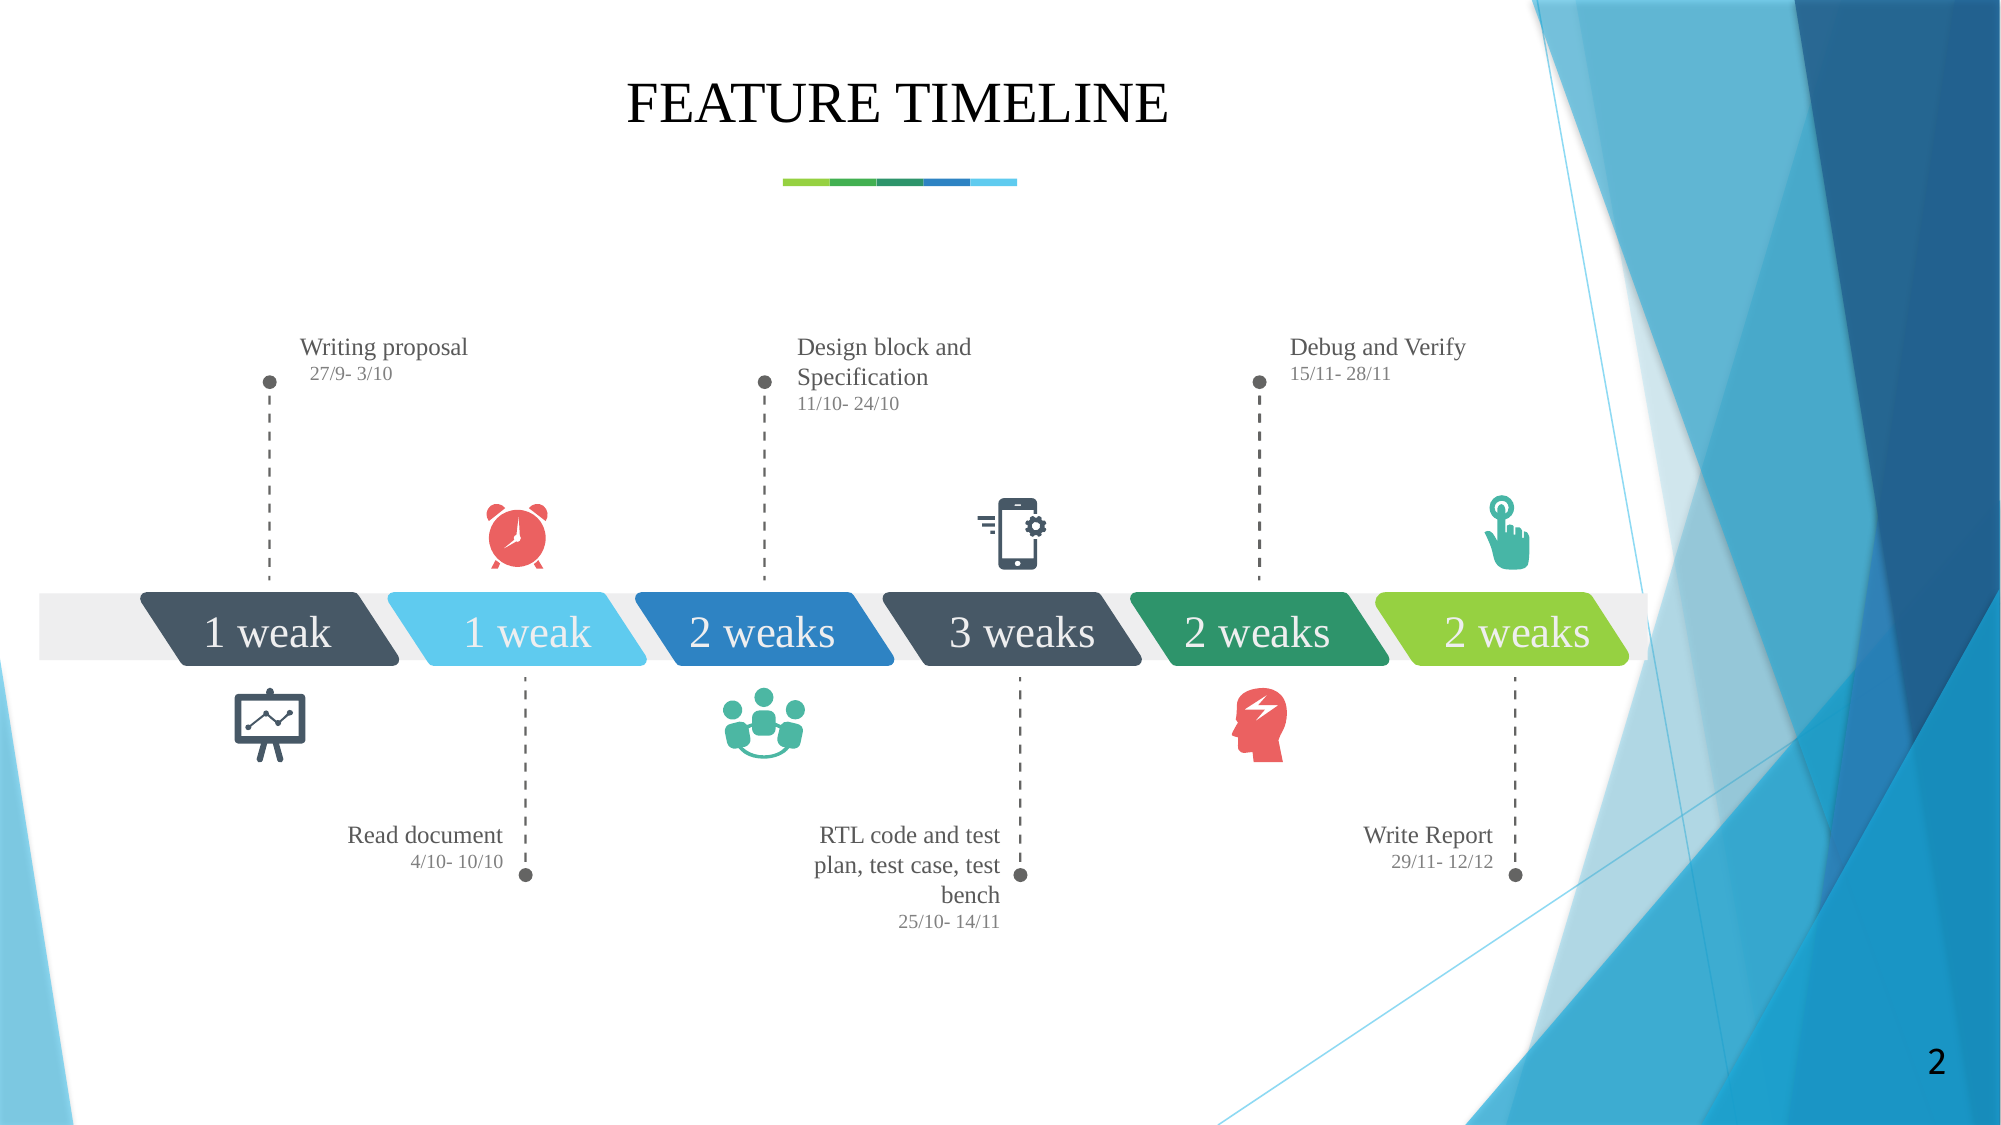

FEATURE TIMELINE

Writing proposal
  27/9- 3/10
Design block and Specification
11/10- 24/10
Debug and Verify
15/11- 28/11

1 weak
1 weak
2 weaks
3 weaks
2 weaks
2 weaks

Read document
4/10- 10/10
RTL code and test plan, test case, test bench
25/10- 14/11
Write Report
29/11- 12/12

2